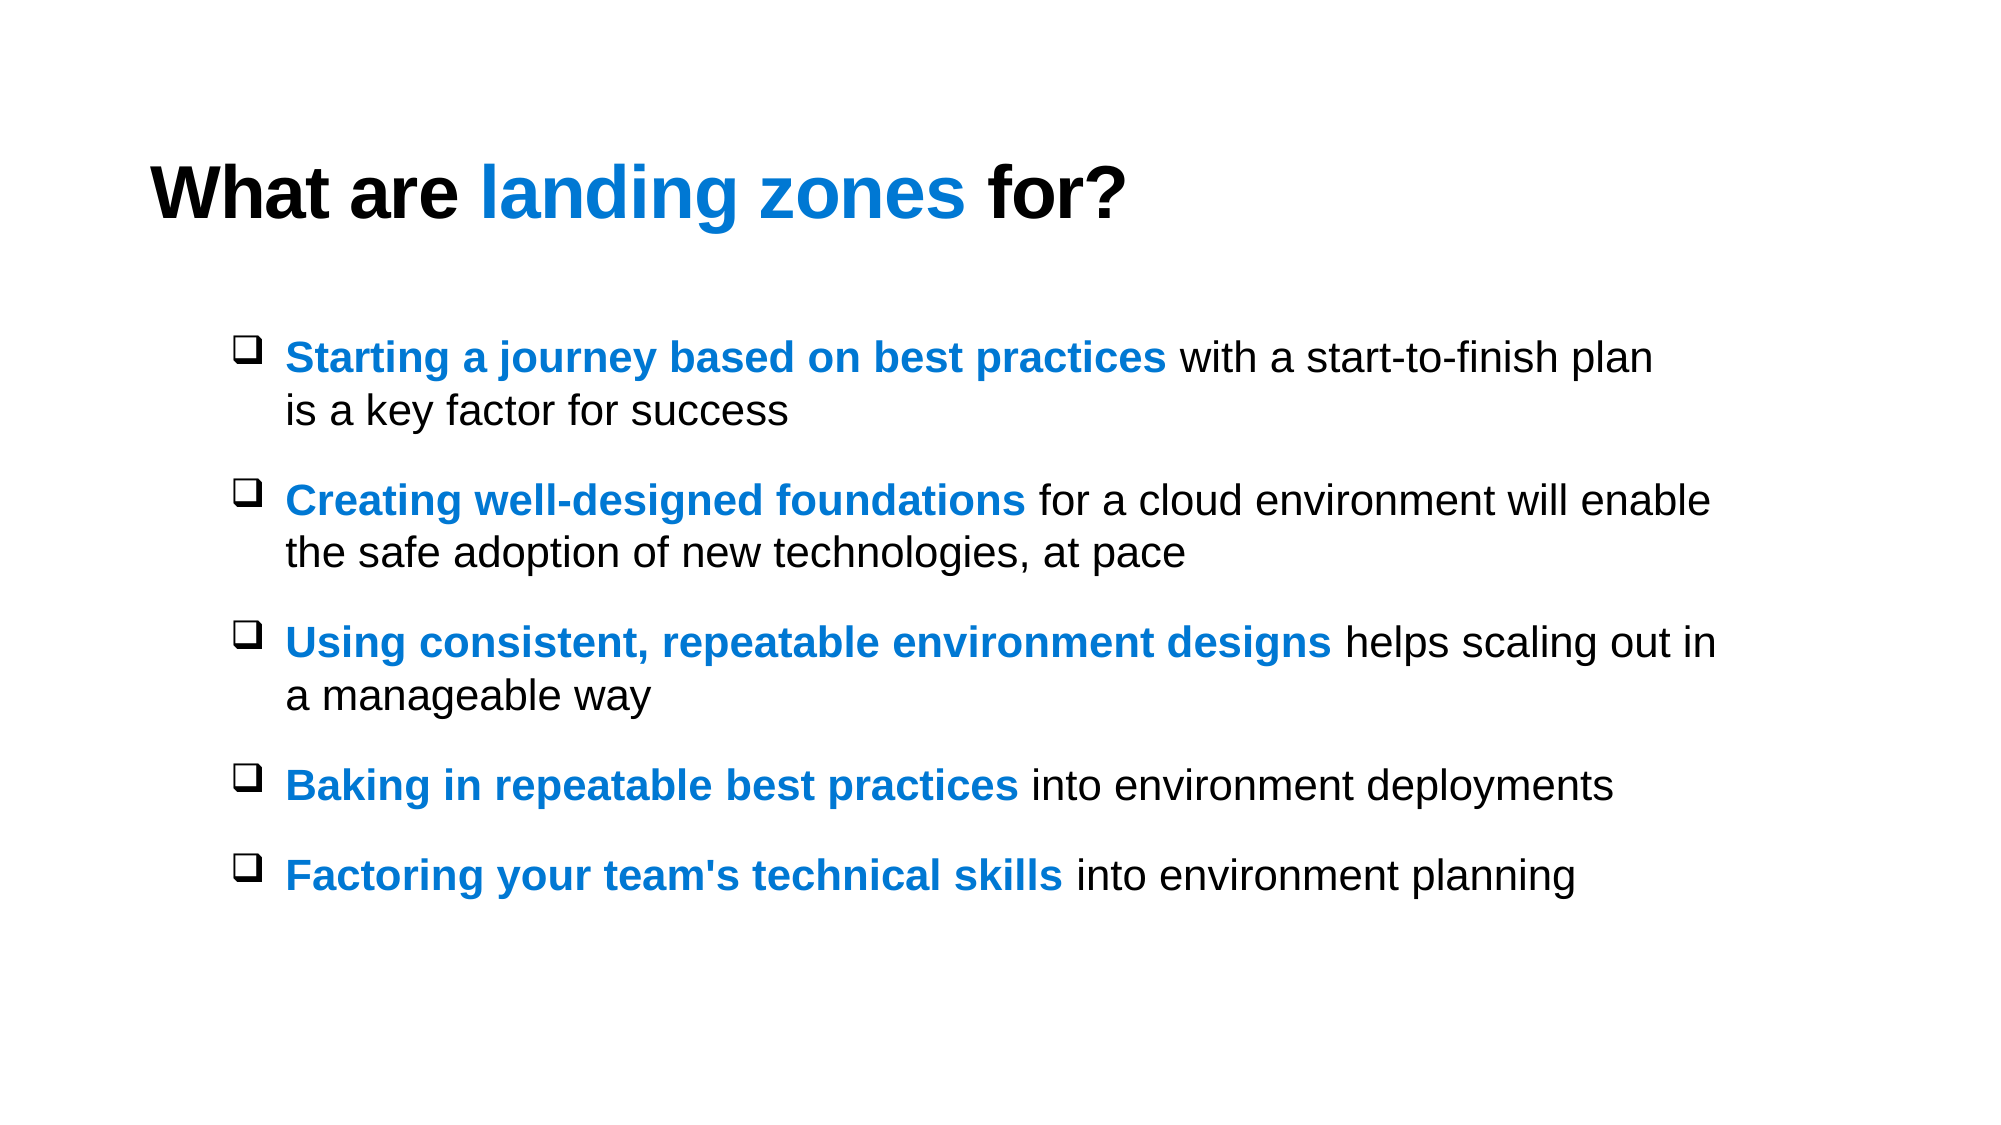

# What are landing zones for?
Starting a journey based on best practices with a start-to-finish plan
is a key factor for success
Creating well-designed foundations for a cloud environment will enable the safe adoption of new technologies, at pace
Using consistent, repeatable environment designs helps scaling out in a manageable way
Baking in repeatable best practices into environment deployments
Factoring your team's technical skills into environment planning